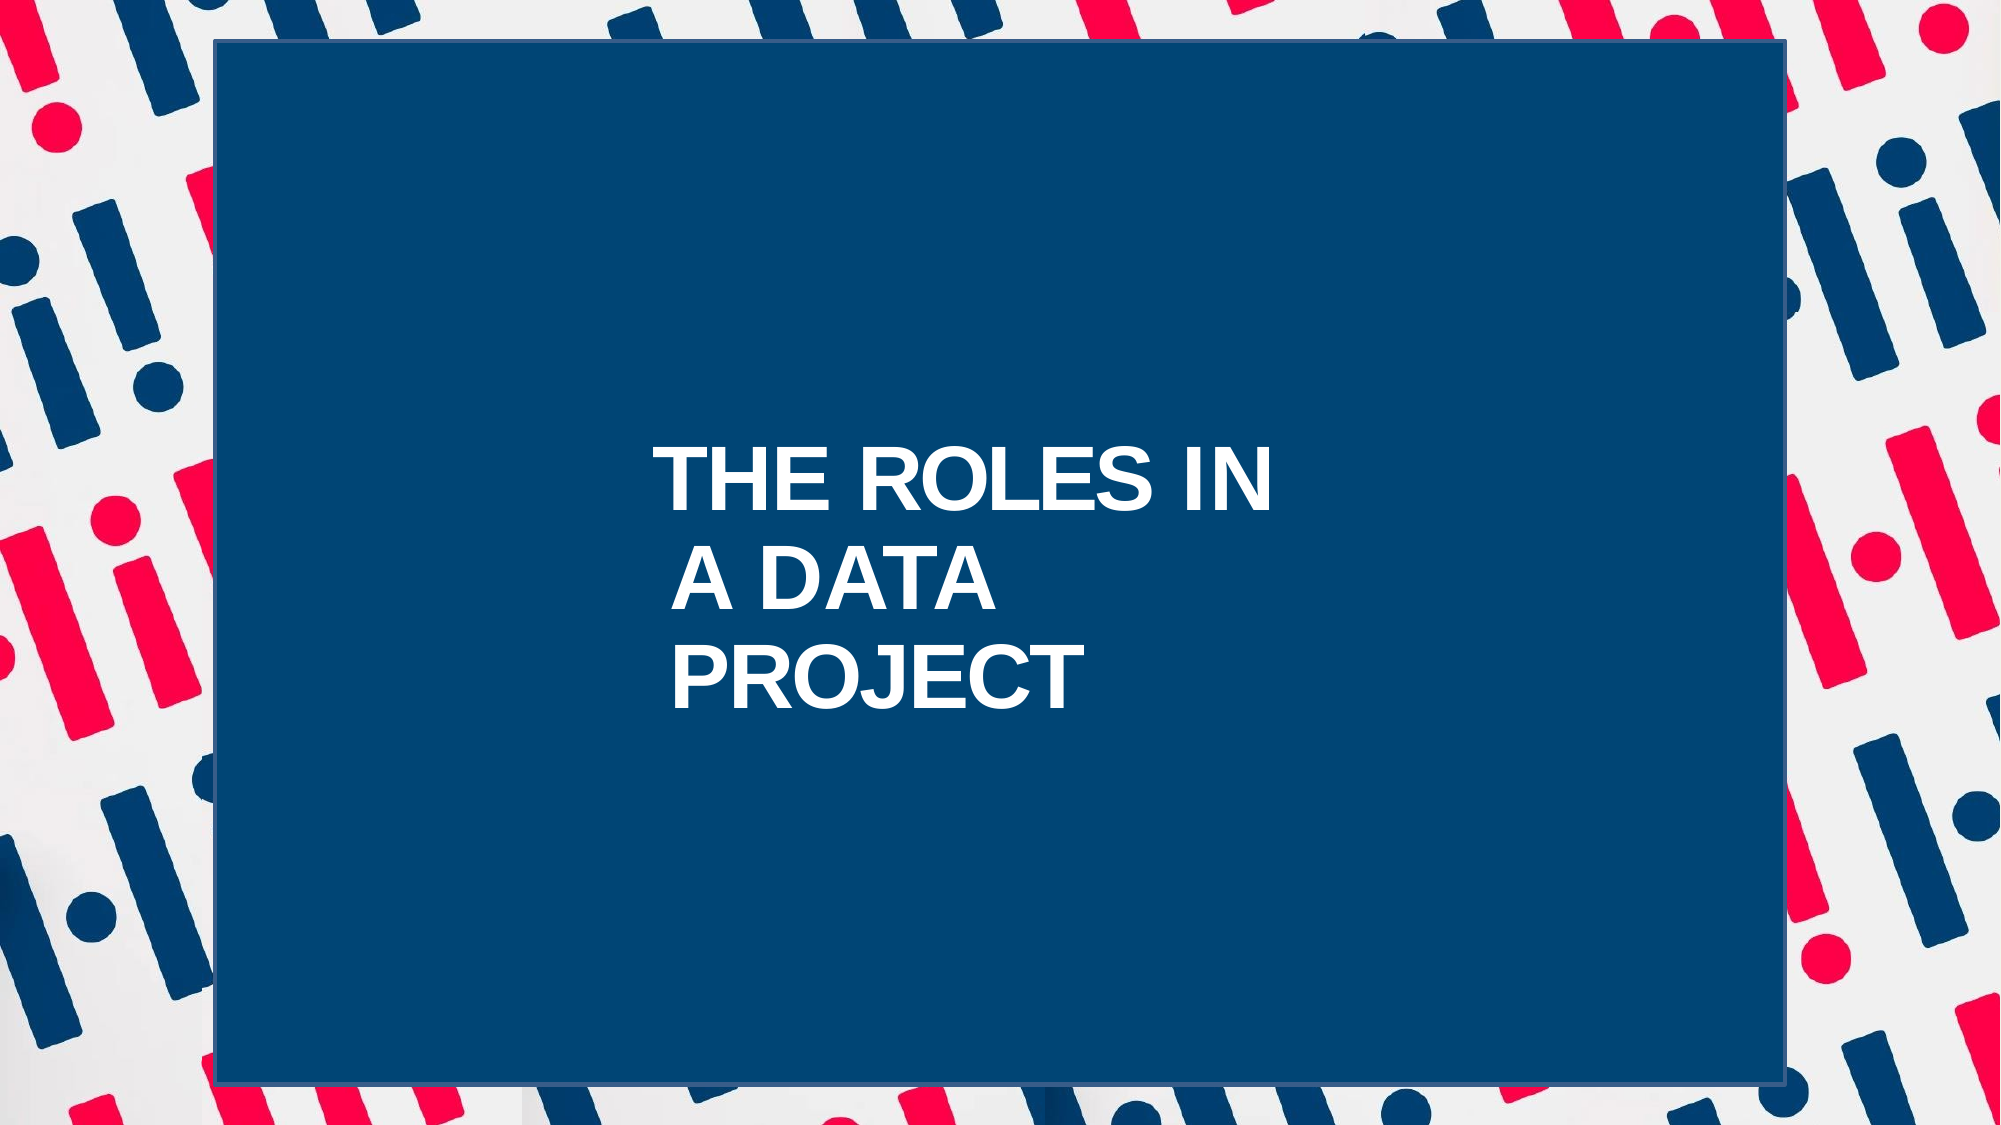

# THE ROLES IN A DATA PROJECT